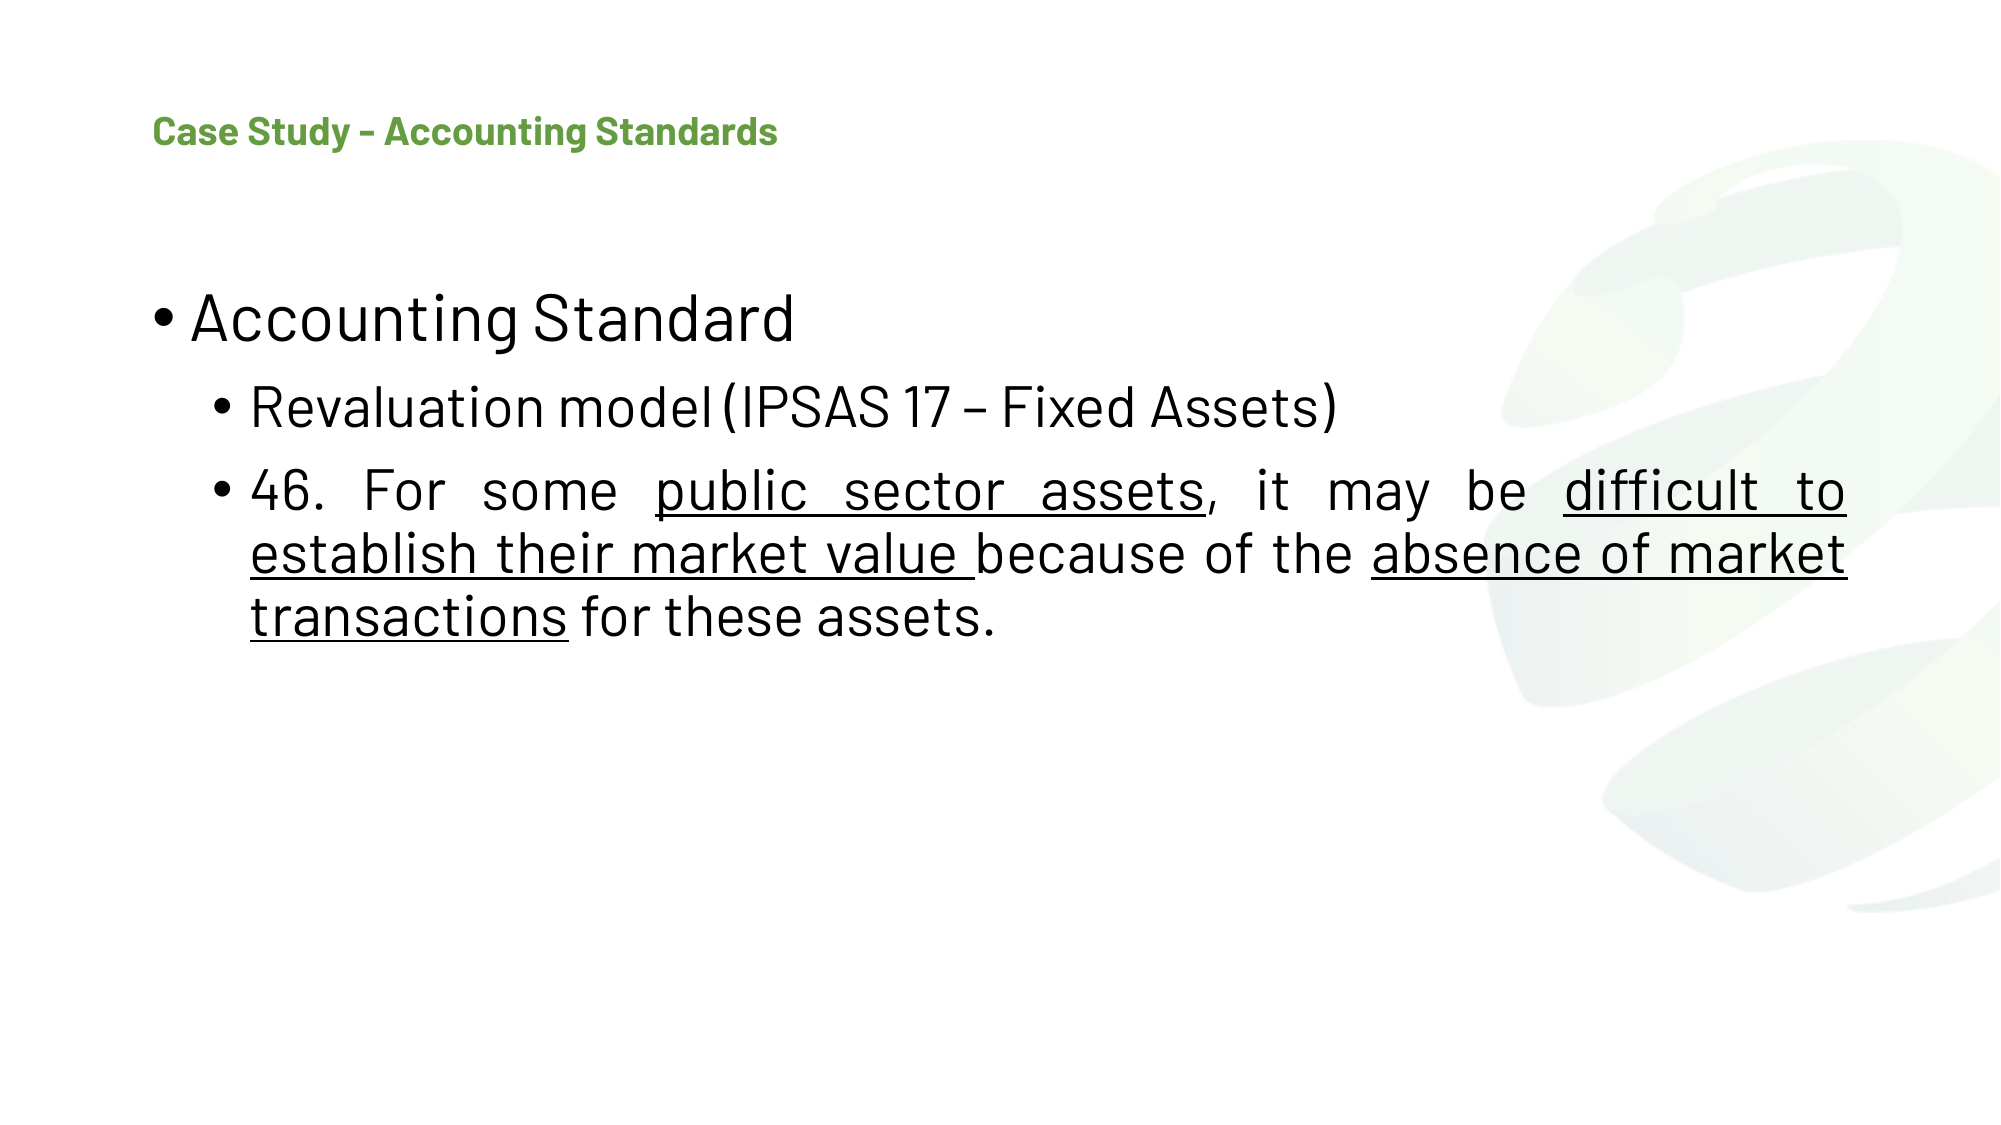

# Case Study - Accounting Standards
Accounting Standard
Revaluation model (IPSAS 17 – Fixed Assets)
46. For some public sector assets, it may be difficult to establish their market value because of the absence of market transactions for these assets.